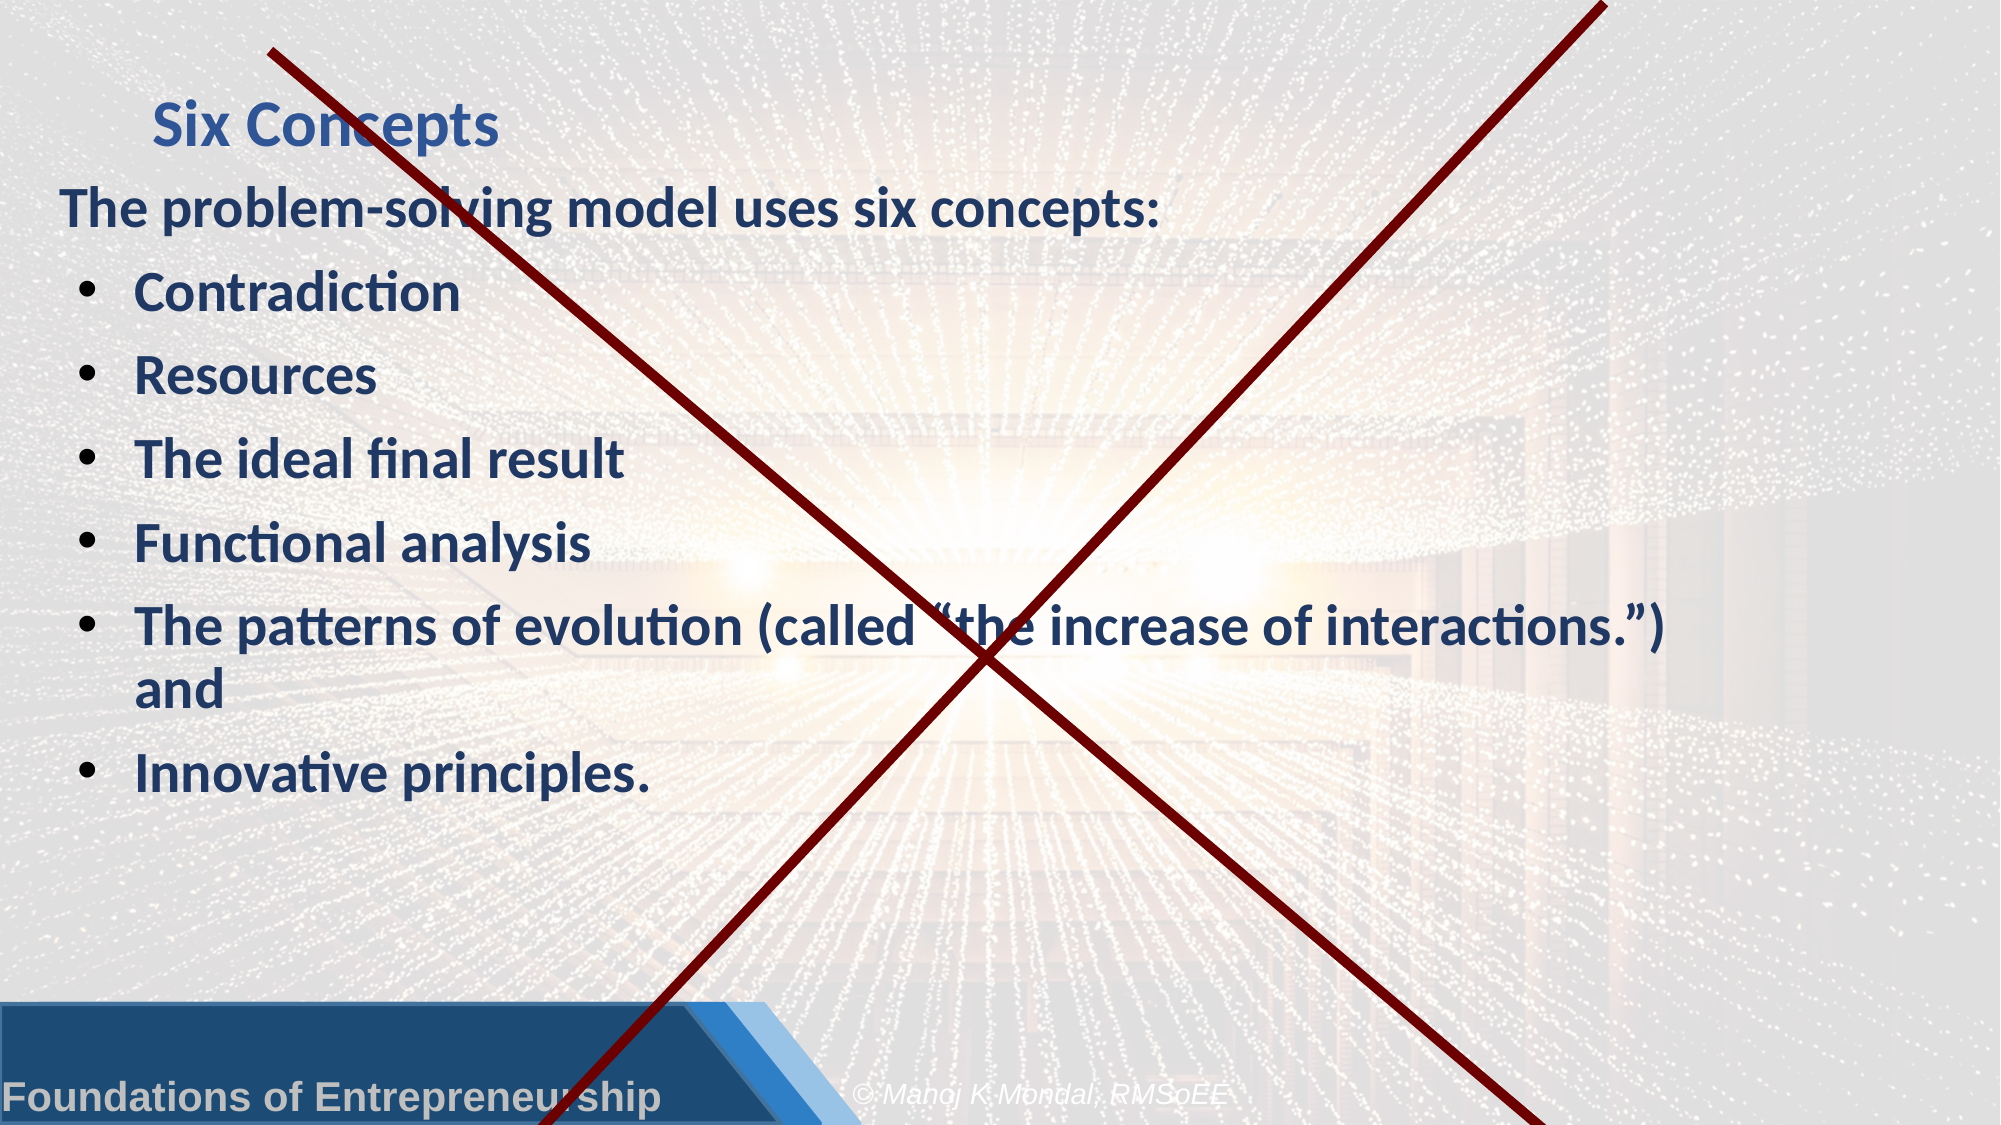

# Six Concepts
The problem-solving model uses six concepts:
Contradiction
Resources
The ideal final result
Functional analysis
The patterns of evolution (called “the increase of interactions.”) and
Innovative principles.